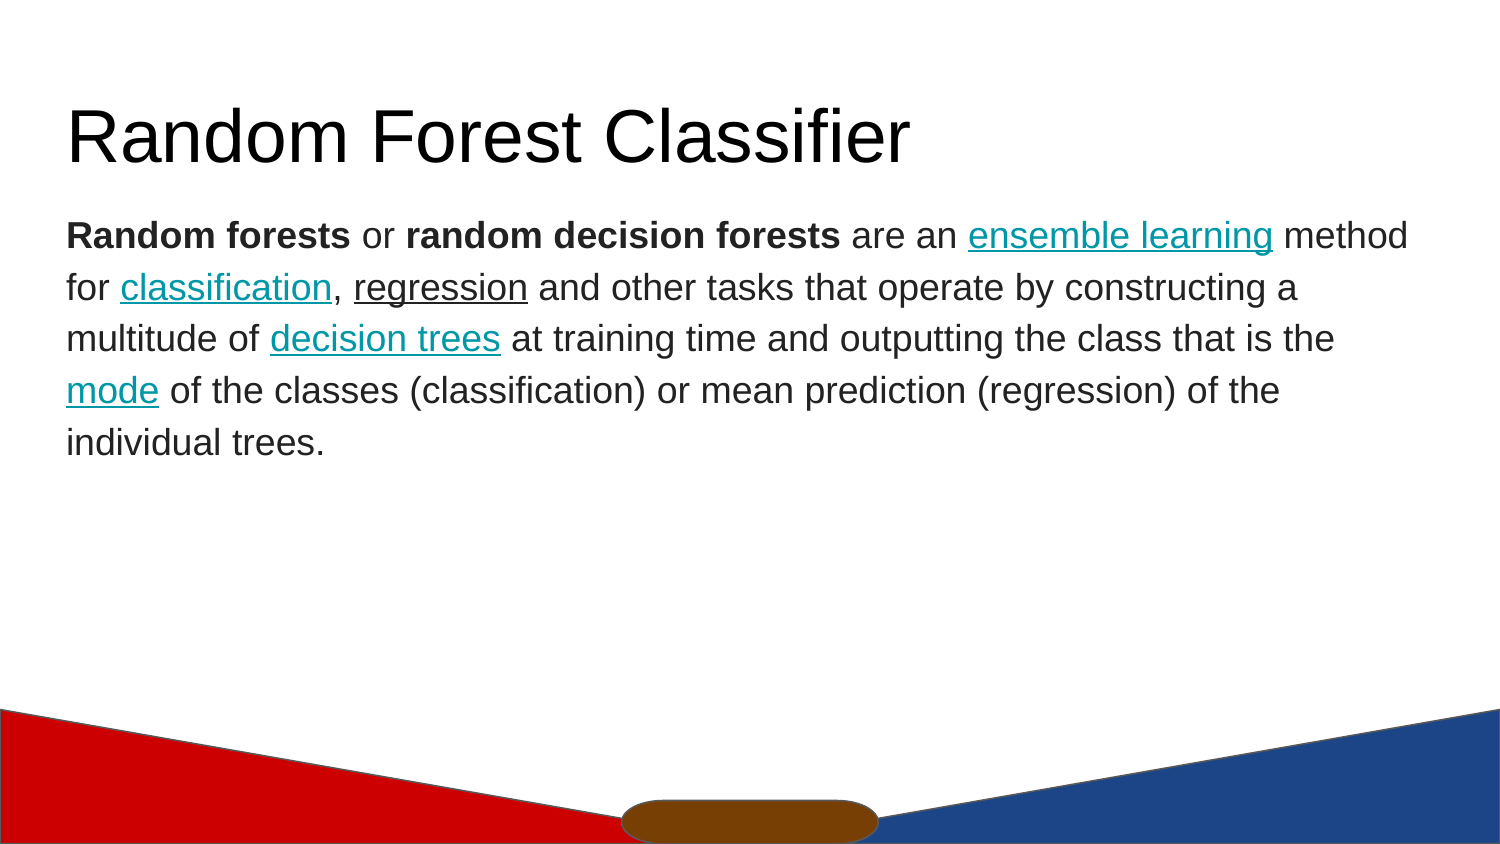

# Random Forest Classifier
Random forests or random decision forests are an ensemble learning method for classification, regression and other tasks that operate by constructing a multitude of decision trees at training time and outputting the class that is the mode of the classes (classification) or mean prediction (regression) of the individual trees.